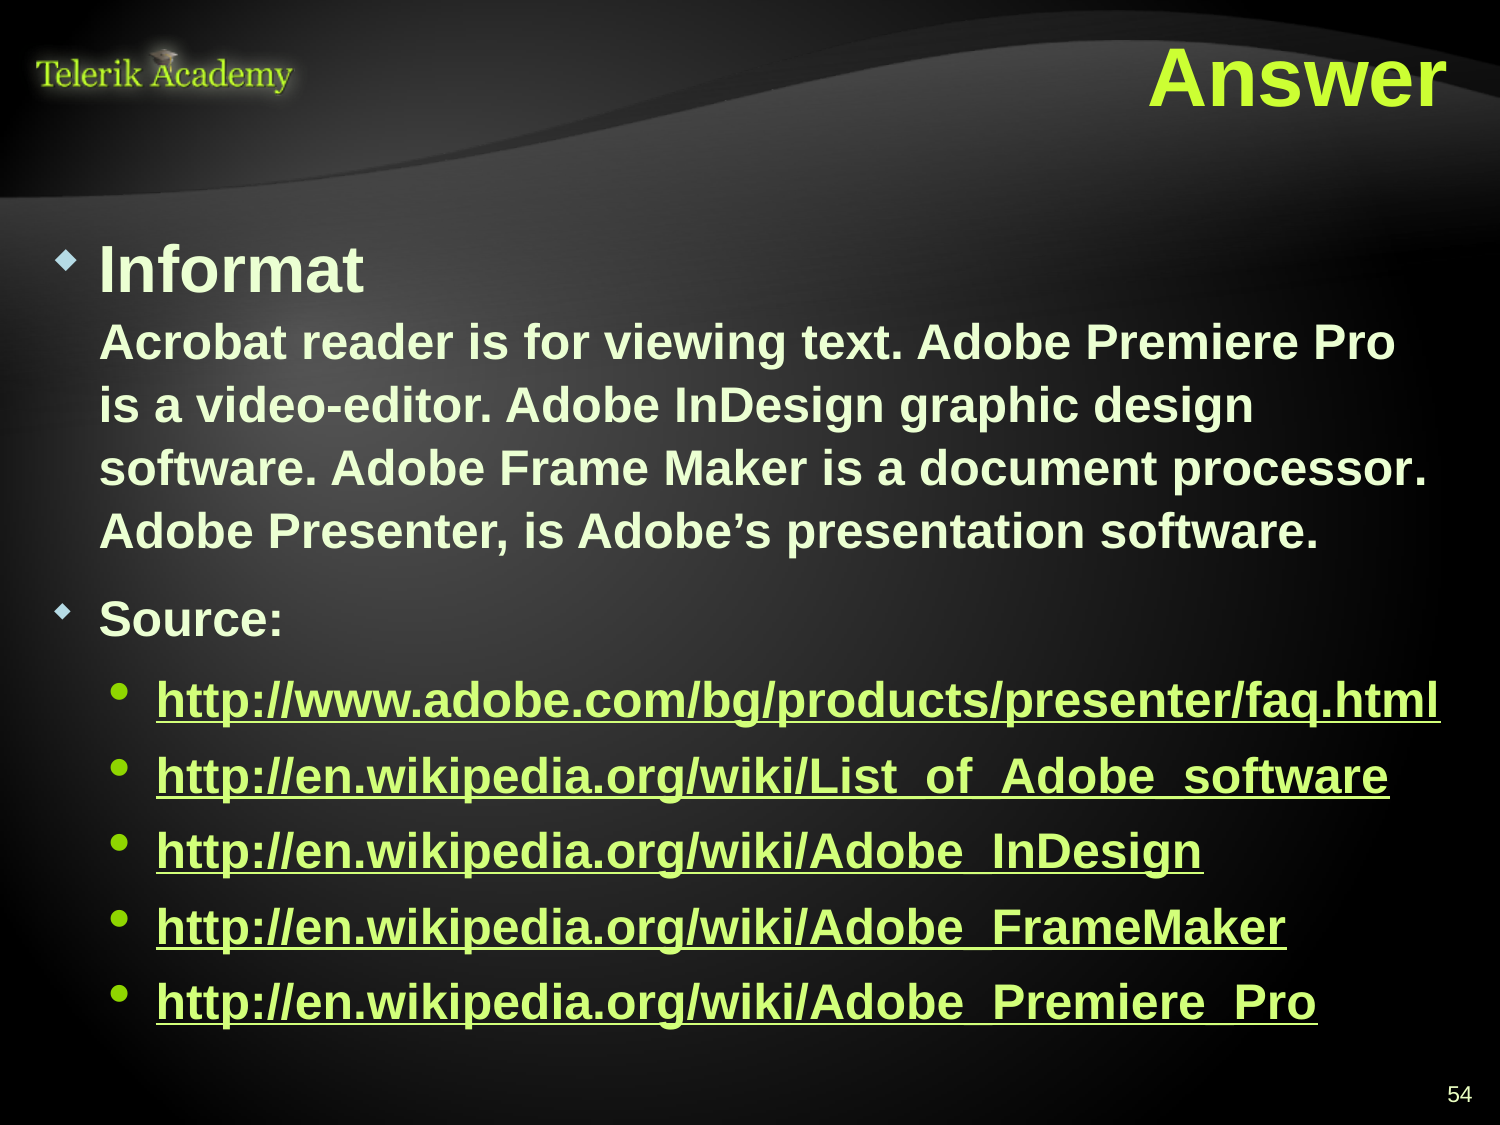

# Answer

Informat
Acrobat reader is for viewing text. Adobe Premiere Pro is a video-editor. Adobe InDesign graphic design software. Adobe Frame Maker is a document processor. Adobe Presenter, is Adobe’s presentation software.
Source:
http://www.adobe.com/bg/products/presenter/faq.html
http://en.wikipedia.org/wiki/List_of_Adobe_software
http://en.wikipedia.org/wiki/Adobe_InDesign
http://en.wikipedia.org/wiki/Adobe_FrameMaker
http://en.wikipedia.org/wiki/Adobe_Premiere_Pro
54